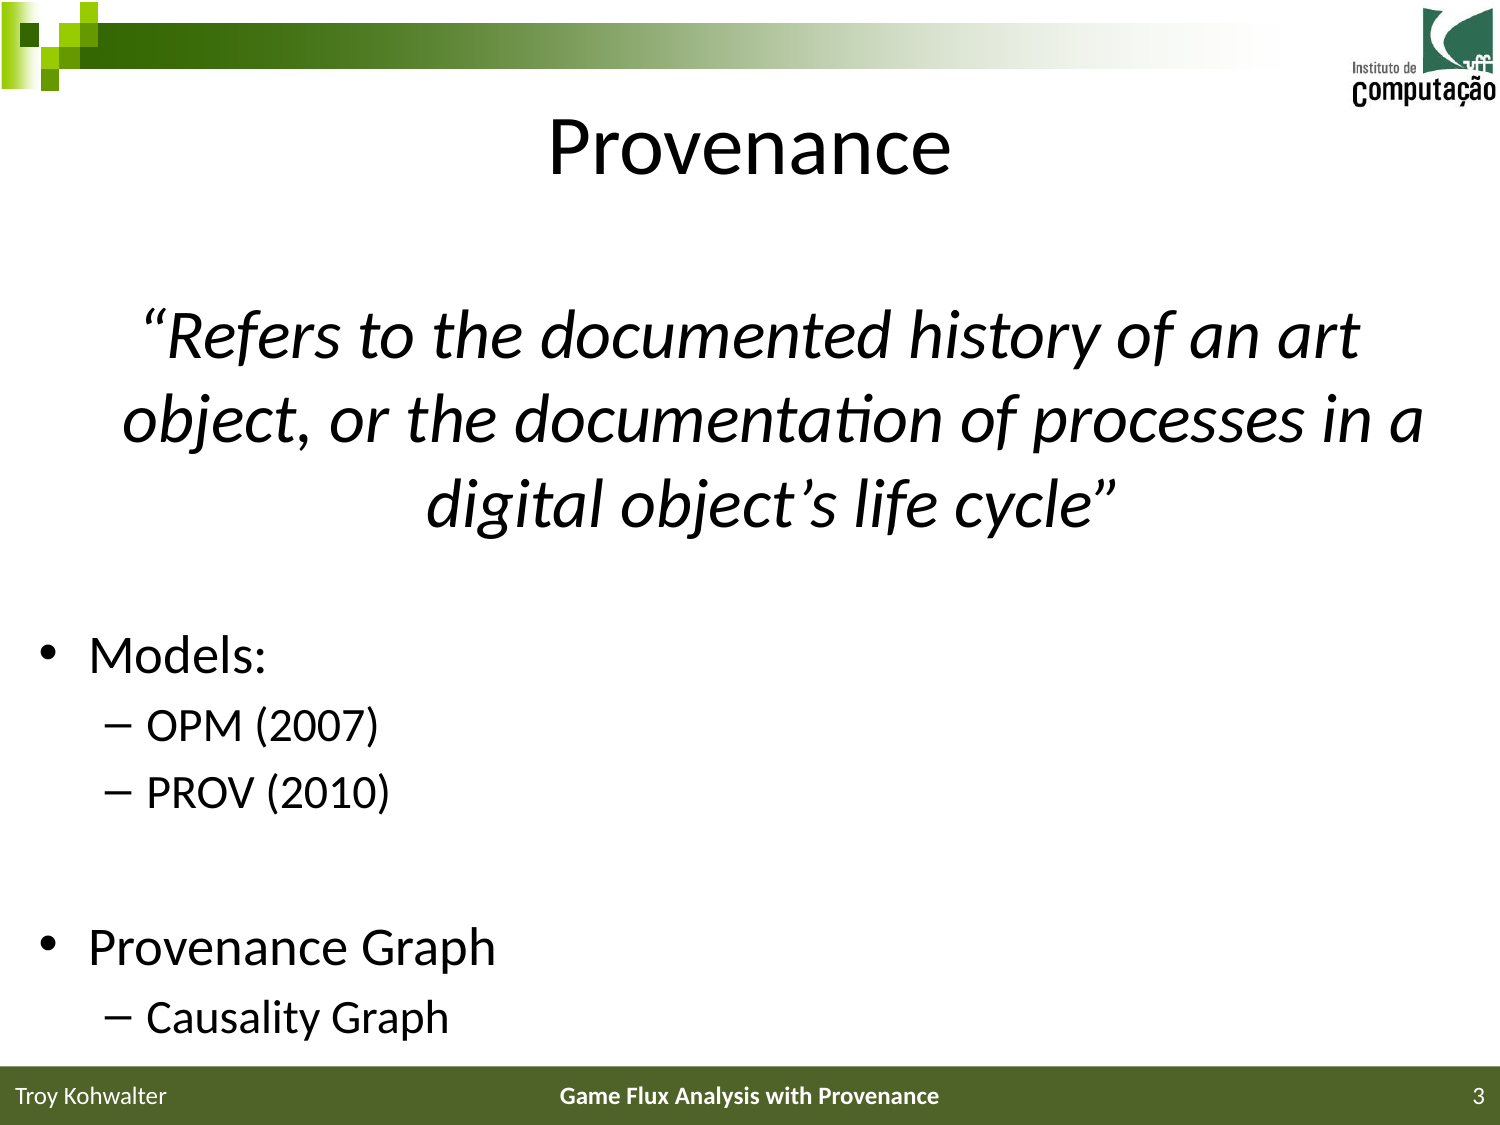

Provenance
“Refers to the documented history of an art object, or the documentation of processes in a digital object’s life cycle”

Models:
OPM (2007)
PROV (2010)

Provenance Graph
Causality Graph

Troy Kohwalter
Game Flux Analysis with Provenance
3